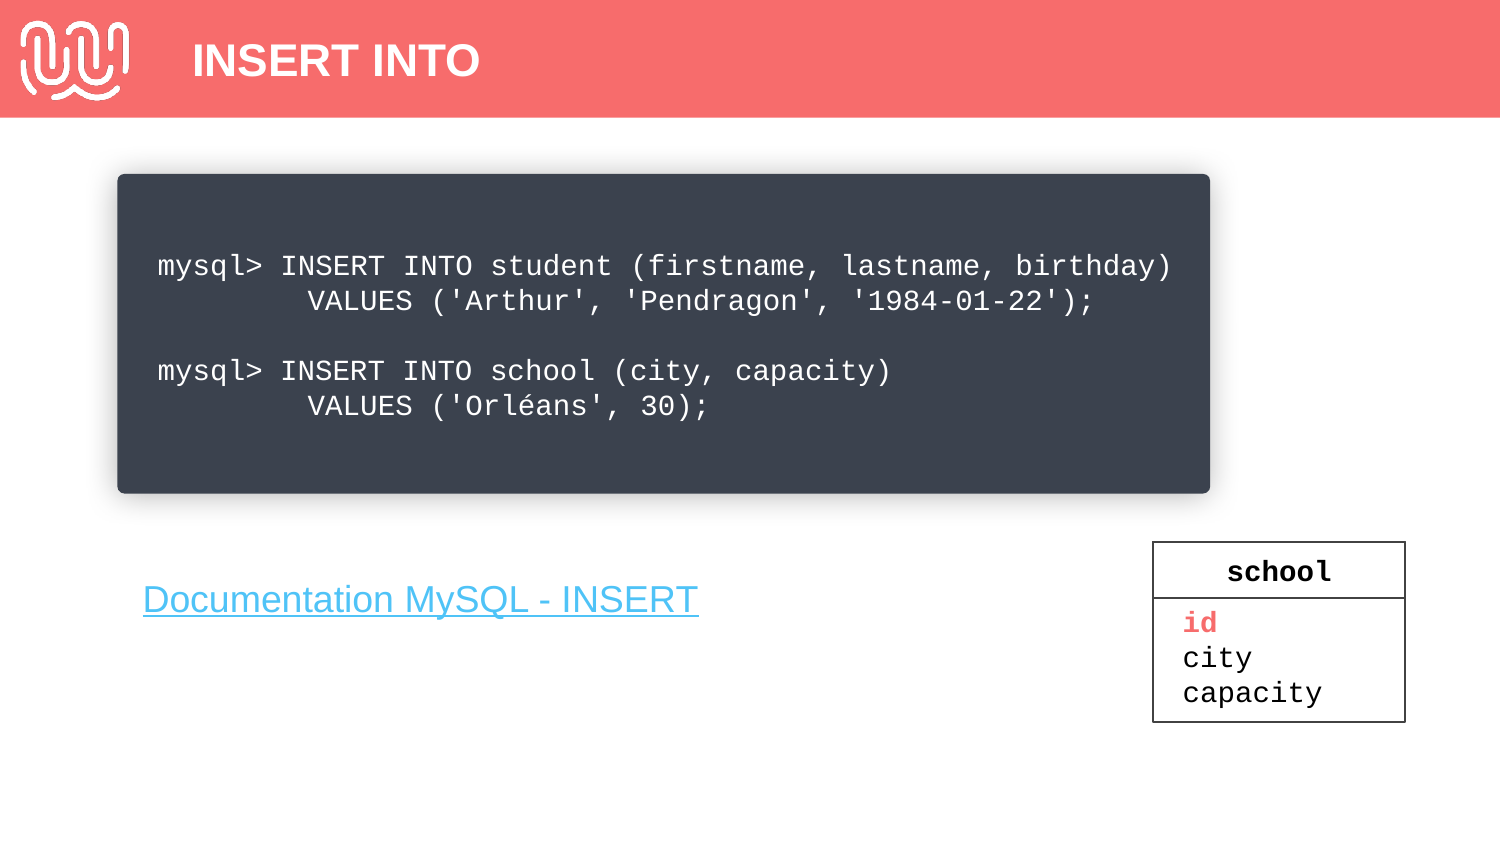

# INSERT INTO
mysql> INSERT INTO student (firstname, lastname, birthday)
	VALUES ('Arthur', 'Pendragon', '1984-01-22');

mysql> INSERT INTO school (city, capacity)
	VALUES ('Orléans', 30);

Documentation MySQL - INSERT

school

id
city
capacity